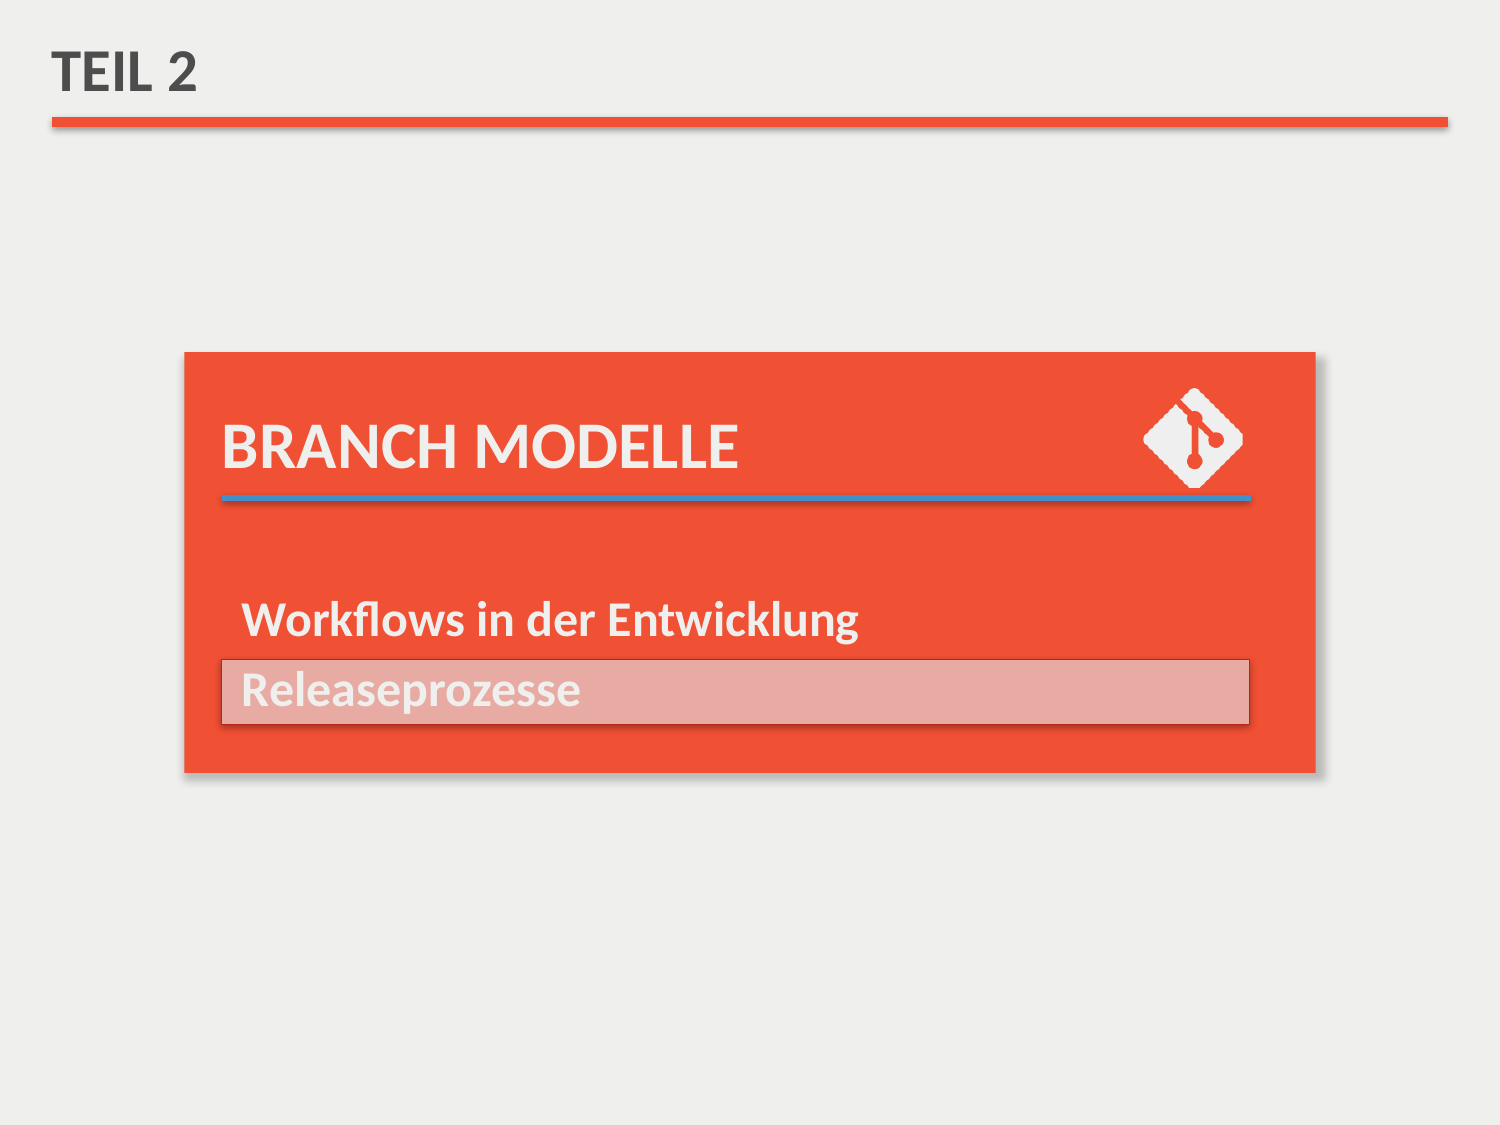

# TEIL 2
BRANCH MODELLE
Workflows in der Entwicklung
Releaseprozesse